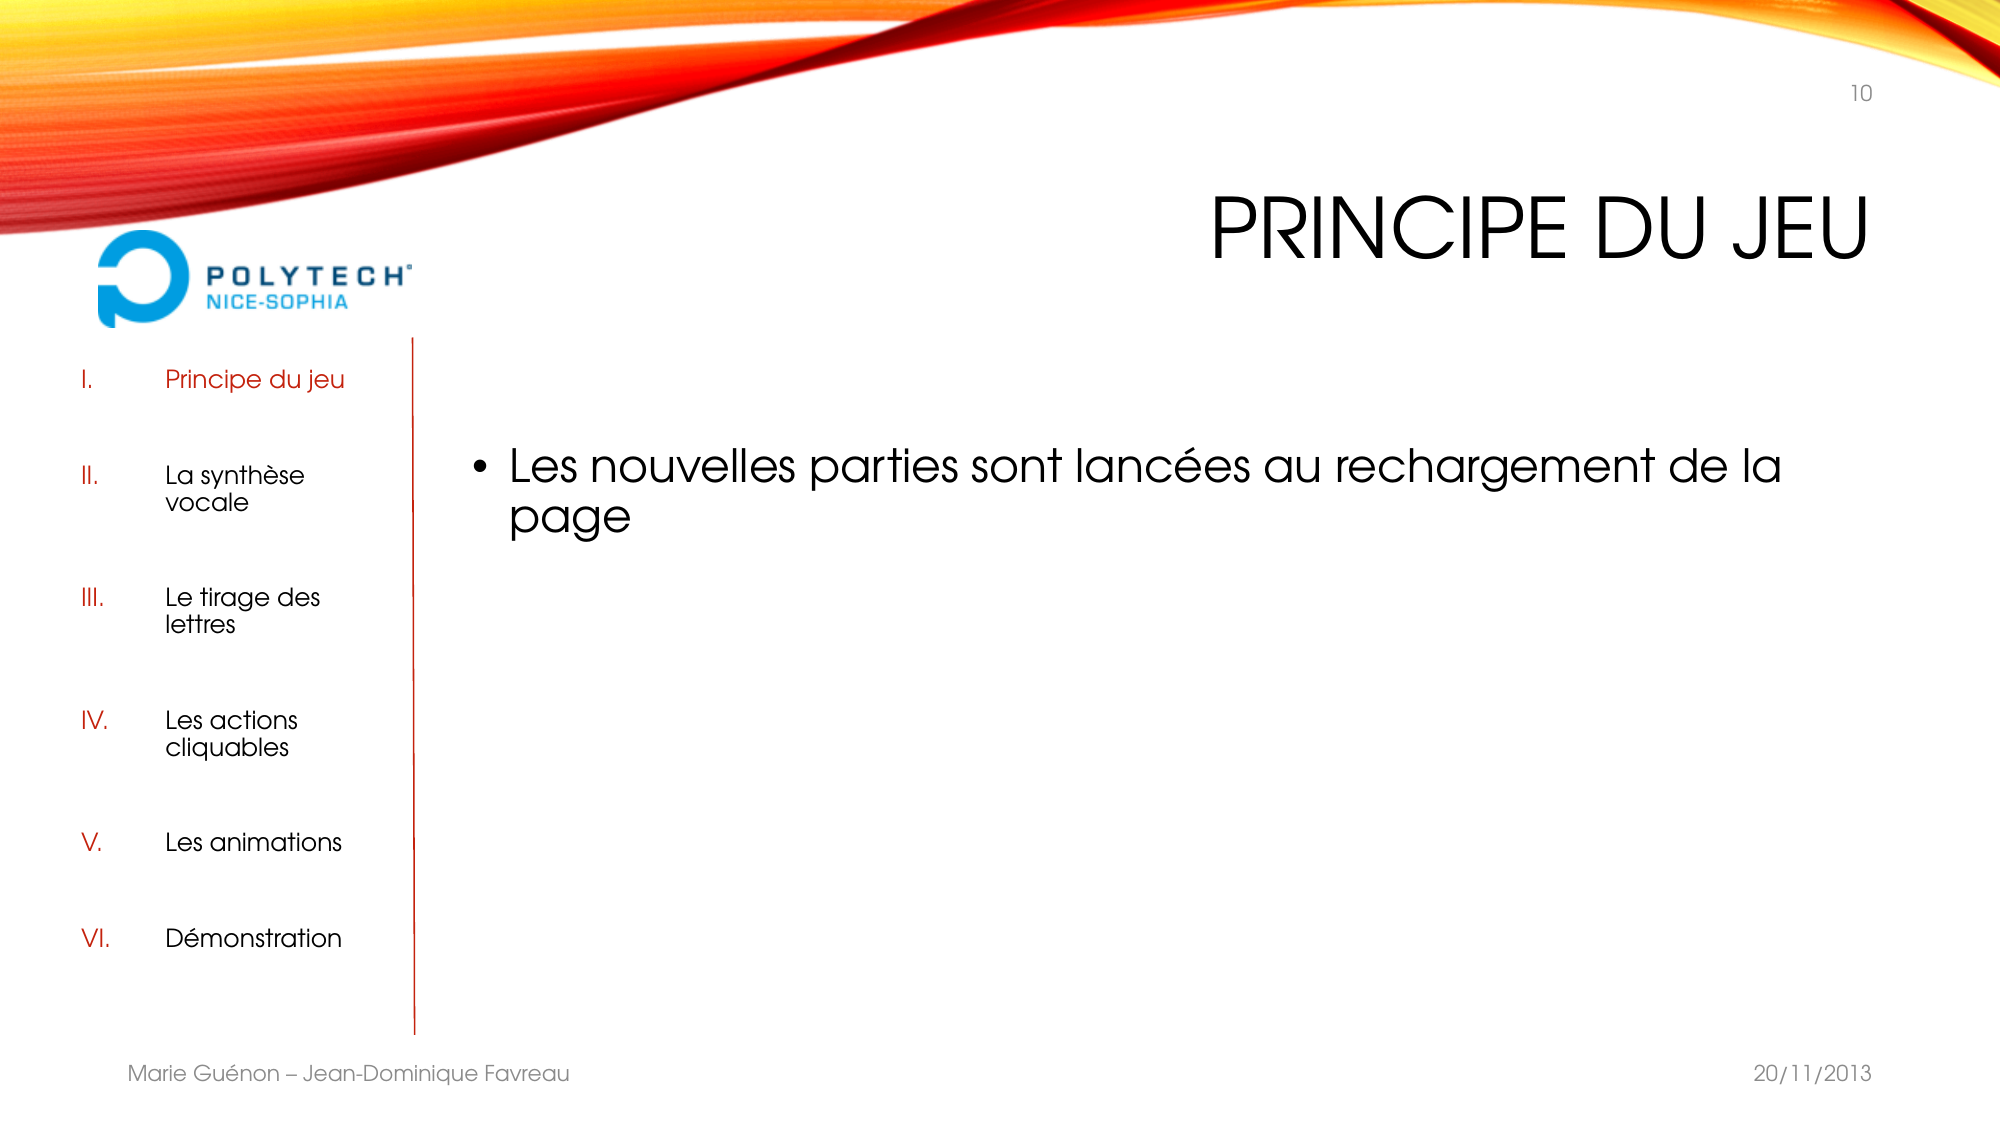

10
# Principe du jeu
Principe du jeu

La synthèse vocale

Le tirage des lettres

Les actions cliquables

Les animations

Démonstration

Les nouvelles parties sont lancées au rechargement de la page
Marie Guénon – Jean-Dominique Favreau
20/11/2013